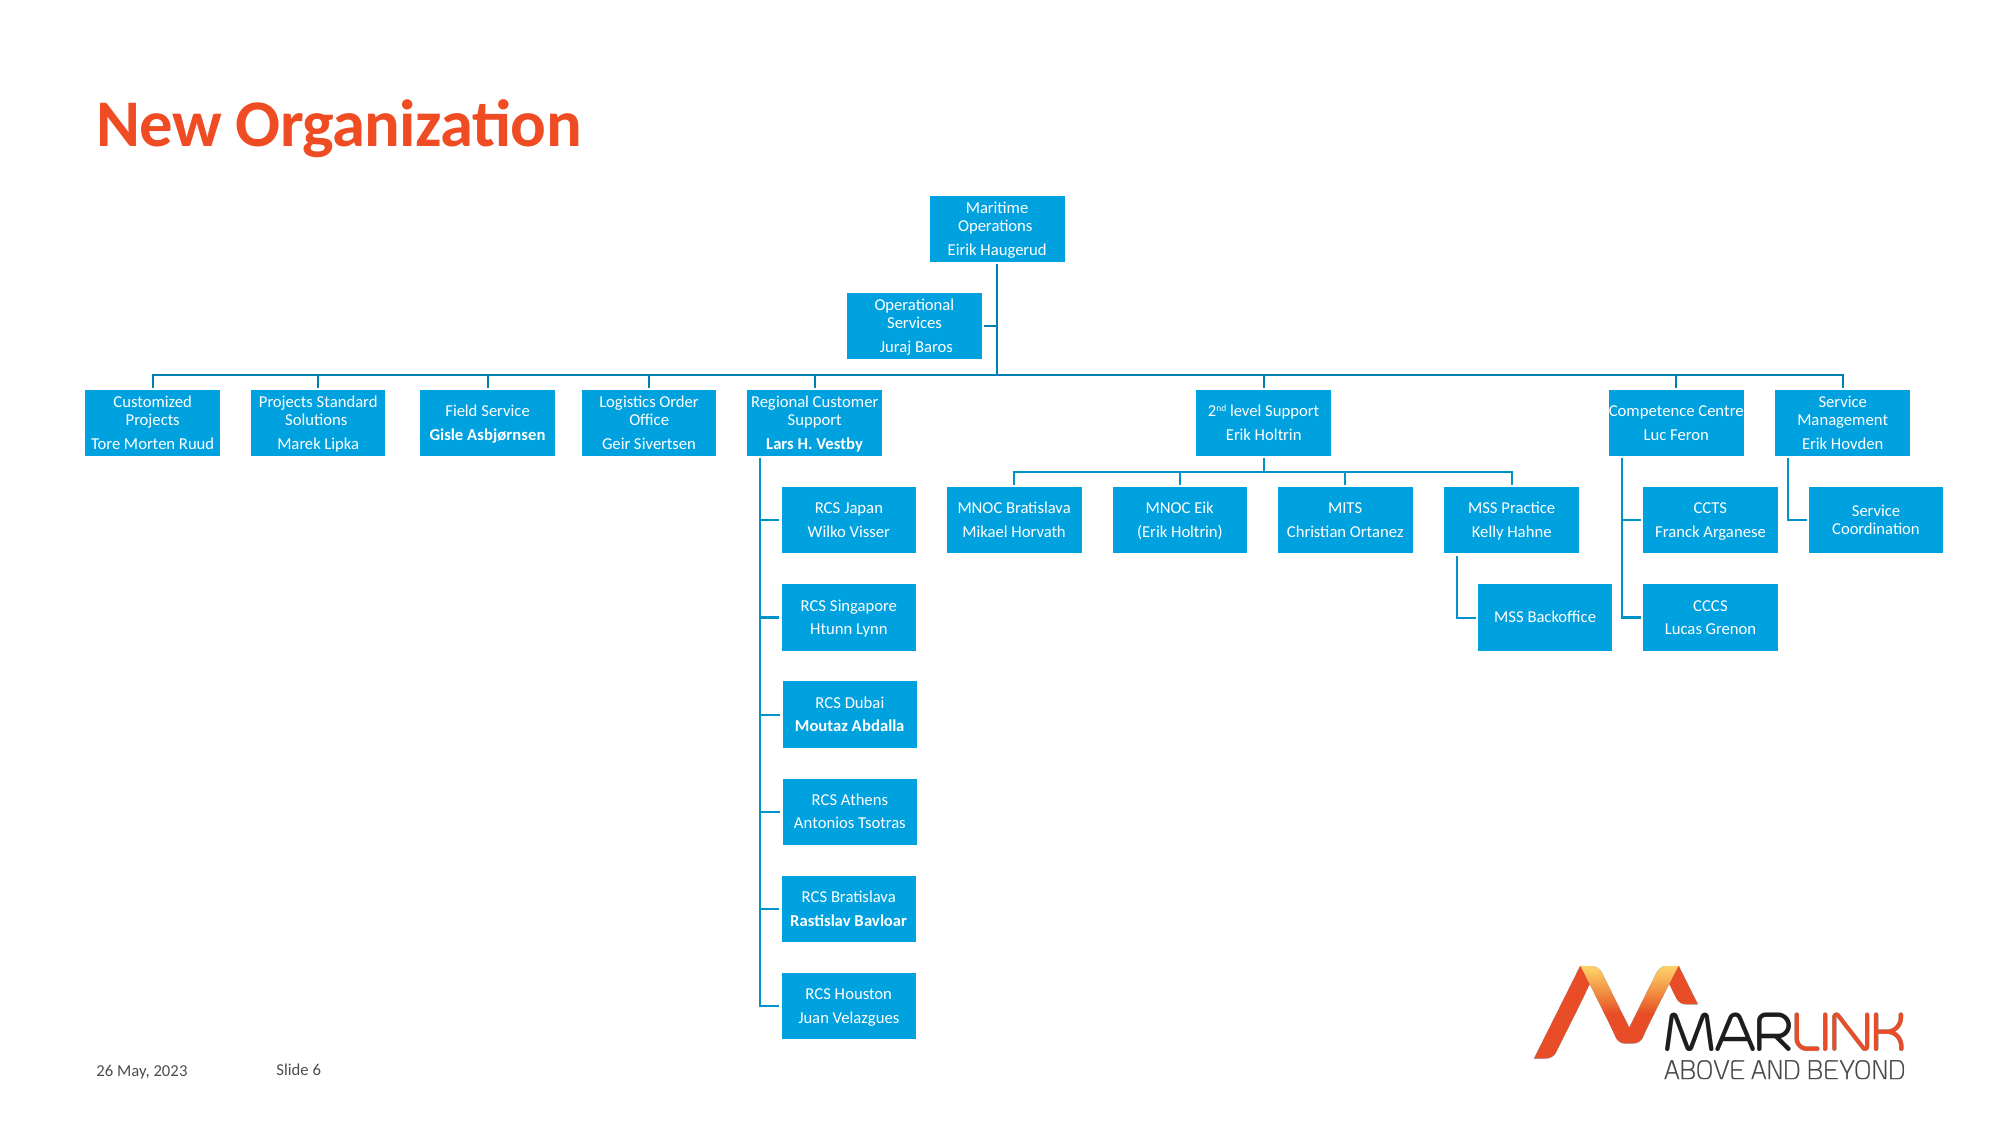

# New Organization
Maritime Operations
Eirik Haugerud
Customized Projects
Tore Morten Ruud
Projects Standard Solutions
Marek Lipka
Field Service
Gisle Asbjørnsen
Logistics Order Office
Geir Sivertsen
Regional Customer Support
Lars H. Vestby
RCS Japan
Wilko Visser
RCS Singapore
Htunn Lynn
RCS Dubai
Moutaz Abdalla
RCS Athens
Antonios Tsotras
RCS Bratislava
Rastislav Bavloar
RCS Houston
Juan Velazgues
2nd level Support
Erik Holtrin
MNOC Bratislava
Mikael Horvath
MNOC Eik
(Erik Holtrin)
MITS
Christian Ortanez
MSS Practice
Kelly Hahne
MSS Backoffice
Competence Centre
Luc Feron
CCTS
Franck Arganese
CCCS
Lucas Grenon
Service Management
Erik Hovden
Service Coordination
Operational Services
 Juraj Baros
26 May, 2023
Slide 6